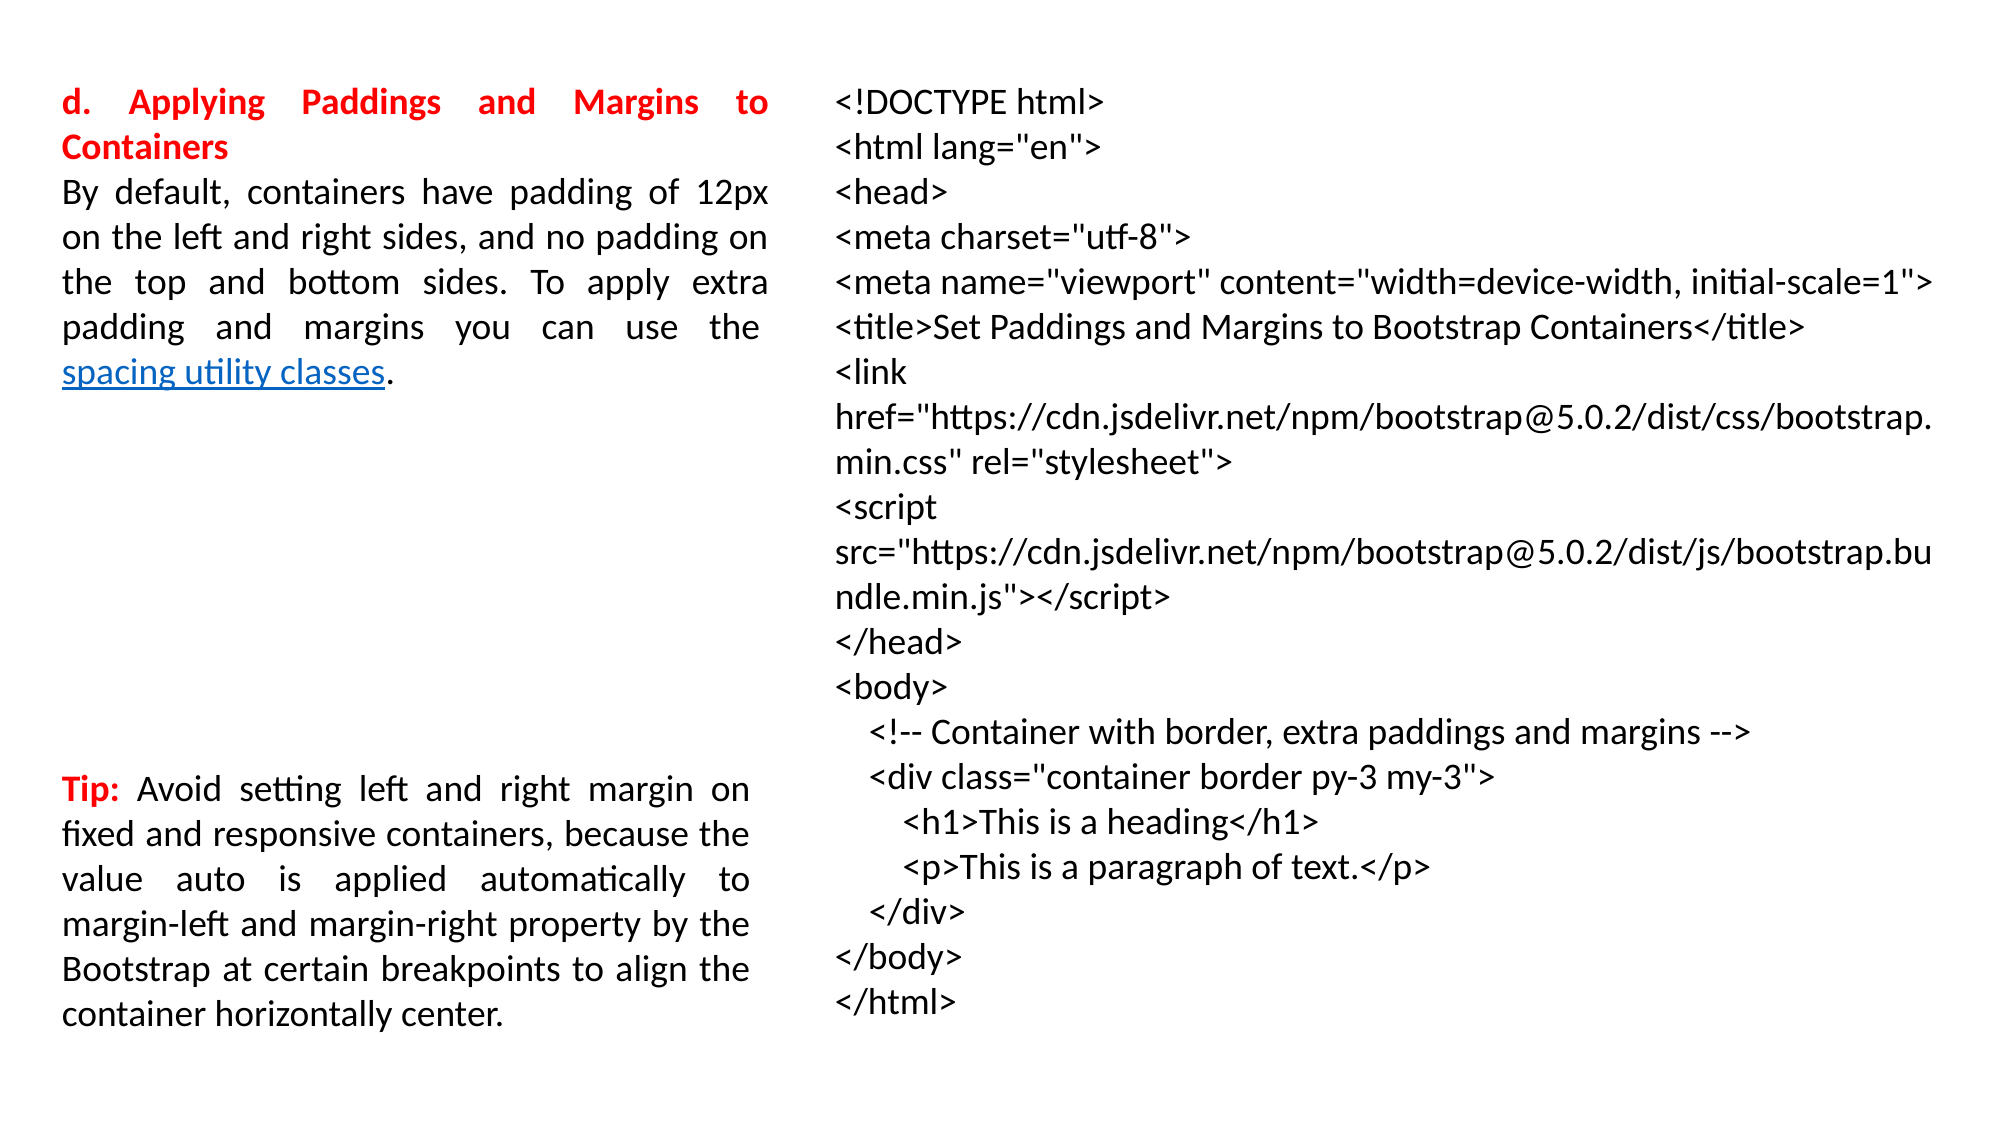

d. Applying Paddings and Margins to Containers
By default, containers have padding of 12px on the left and right sides, and no padding on the top and bottom sides. To apply extra padding and margins you can use the spacing utility classes.

<!DOCTYPE html>
<html lang="en">
<head>
<meta charset="utf-8">
<meta name="viewport" content="width=device-width, initial-scale=1">
<title>Set Paddings and Margins to Bootstrap Containers</title>
<link href="https://cdn.jsdelivr.net/npm/bootstrap@5.0.2/dist/css/bootstrap.min.css" rel="stylesheet">
<script src="https://cdn.jsdelivr.net/npm/bootstrap@5.0.2/dist/js/bootstrap.bundle.min.js"></script>
</head>
<body>
    <!-- Container with border, extra paddings and margins -->
    <div class="container border py-3 my-3">
        <h1>This is a heading</h1>
        <p>This is a paragraph of text.</p>
    </div>
</body>
</html>
Tip: Avoid setting left and right margin on fixed and responsive containers, because the value auto is applied automatically to margin-left and margin-right property by the Bootstrap at certain breakpoints to align the container horizontally center.